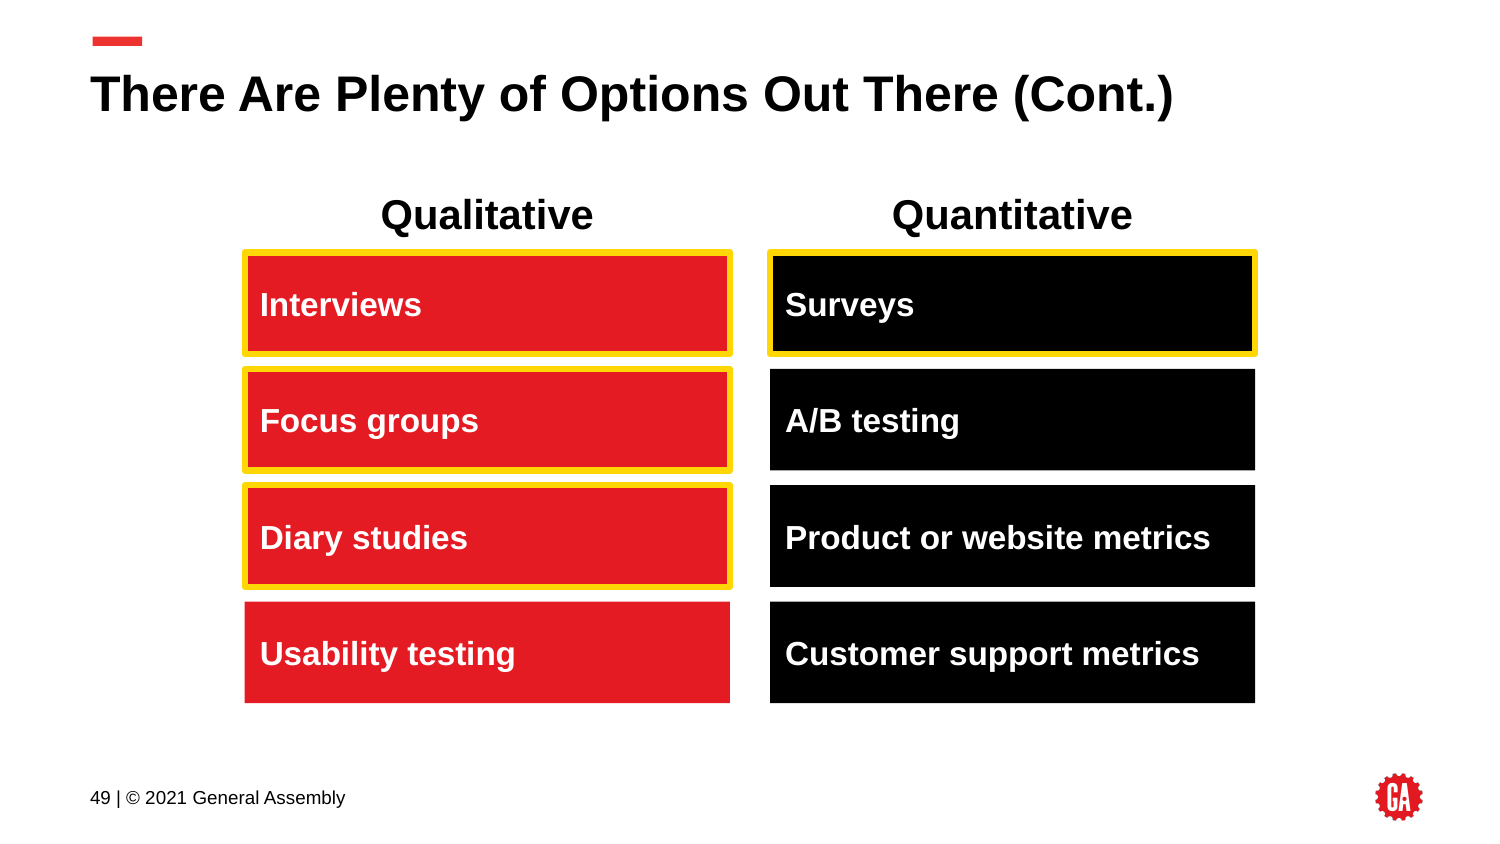

# There Are Plenty of Options Out There (Cont.)
Qualitative
Quantitative
Interviews
Surveys
Focus groups
A/B testing
Diary studies
Product or website metrics
Usability testing
Customer support metrics
49 | © 2021 General Assembly